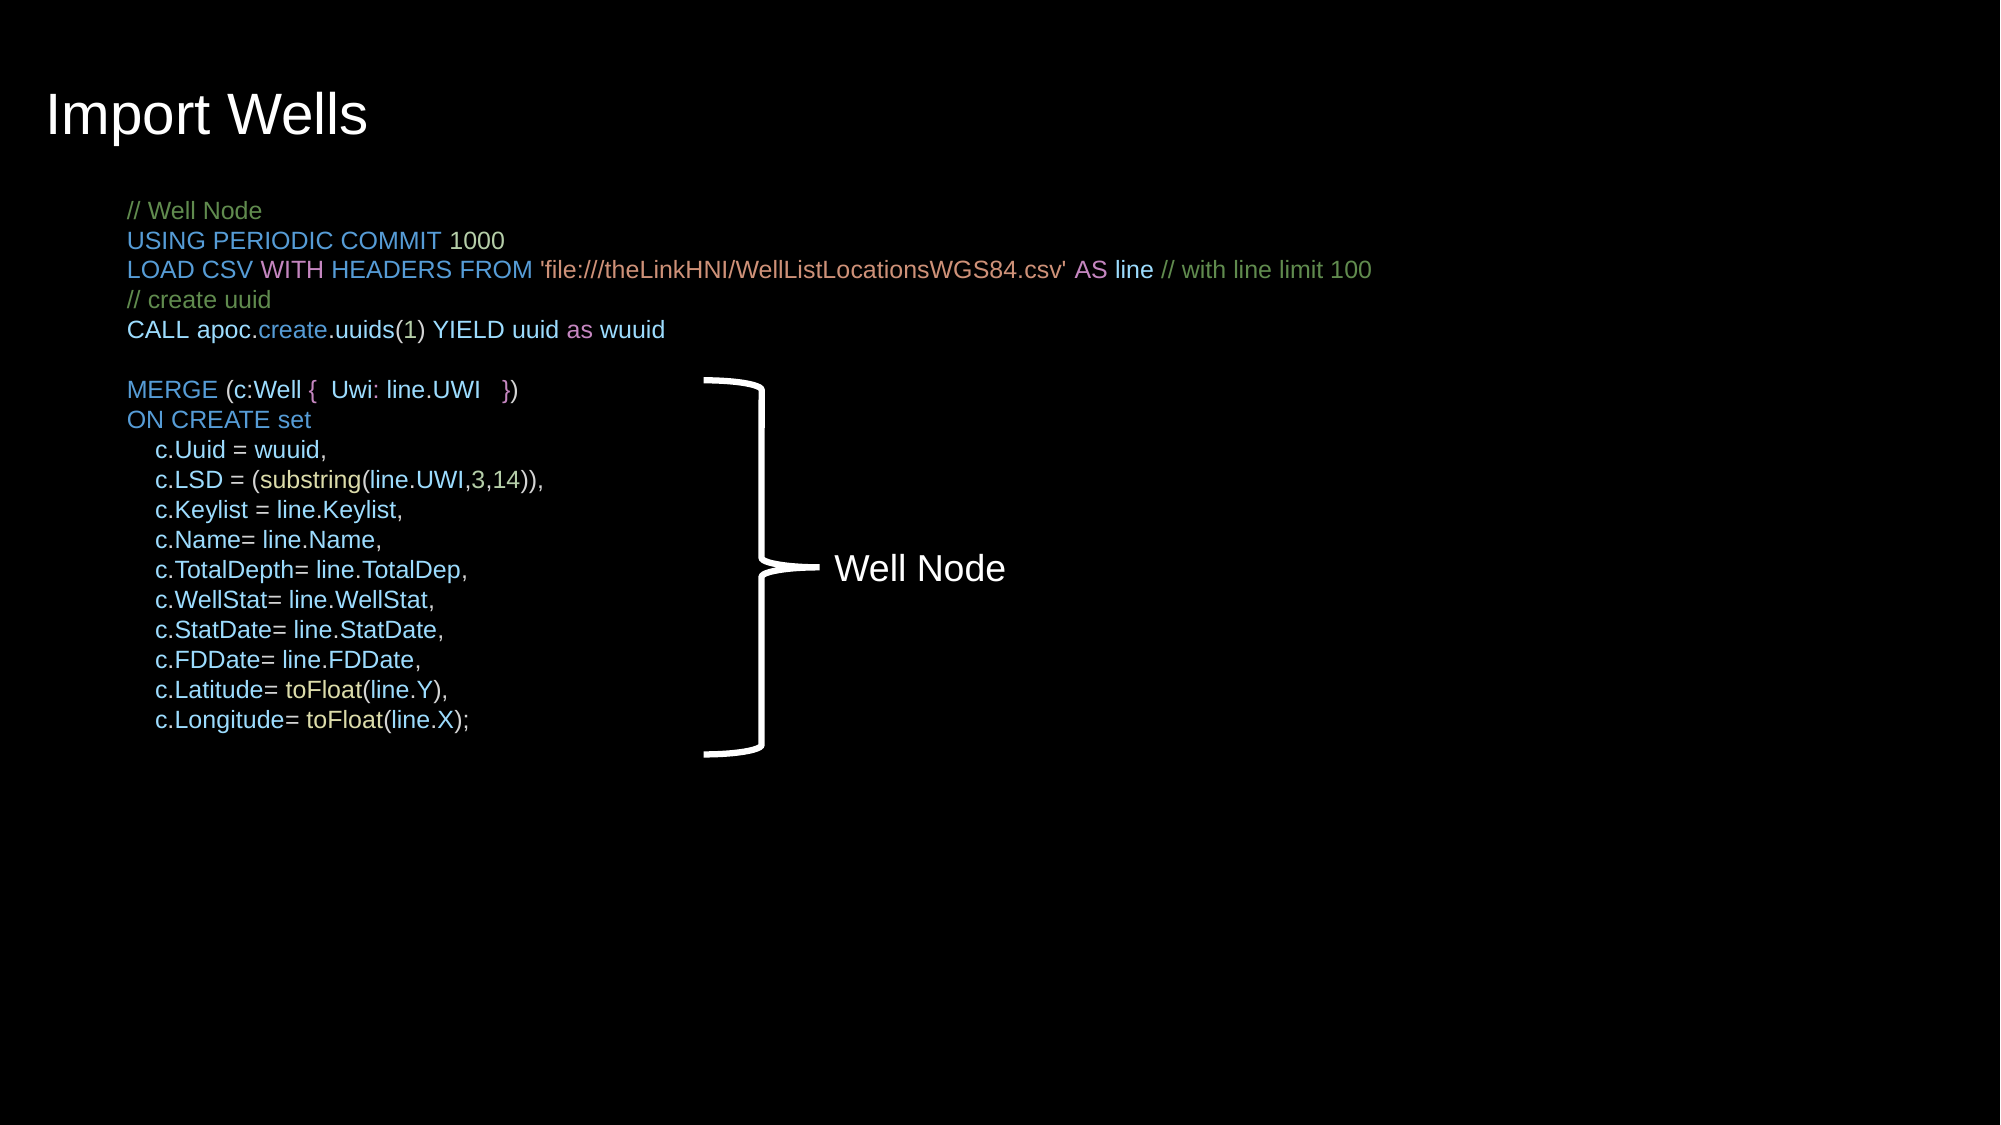

Import Wells
// Well Node
USING PERIODIC COMMIT 1000
LOAD CSV WITH HEADERS FROM 'file:///theLinkHNI/WellListLocationsWGS84.csv' AS line // with line limit 100
// create uuid
CALL apoc.create.uuids(1) YIELD uuid as wuuid
MERGE (c:Well {  Uwi: line.UWI   })
ON CREATE set
    c.Uuid = wuuid,
    c.LSD = (substring(line.UWI,3,14)),
    c.Keylist = line.Keylist,
    c.Name= line.Name,
    c.TotalDepth= line.TotalDep,
    c.WellStat= line.WellStat,
    c.StatDate= line.StatDate,
    c.FDDate= line.FDDate,
    c.Latitude= toFloat(line.Y),
    c.Longitude= toFloat(line.X);

Well Node